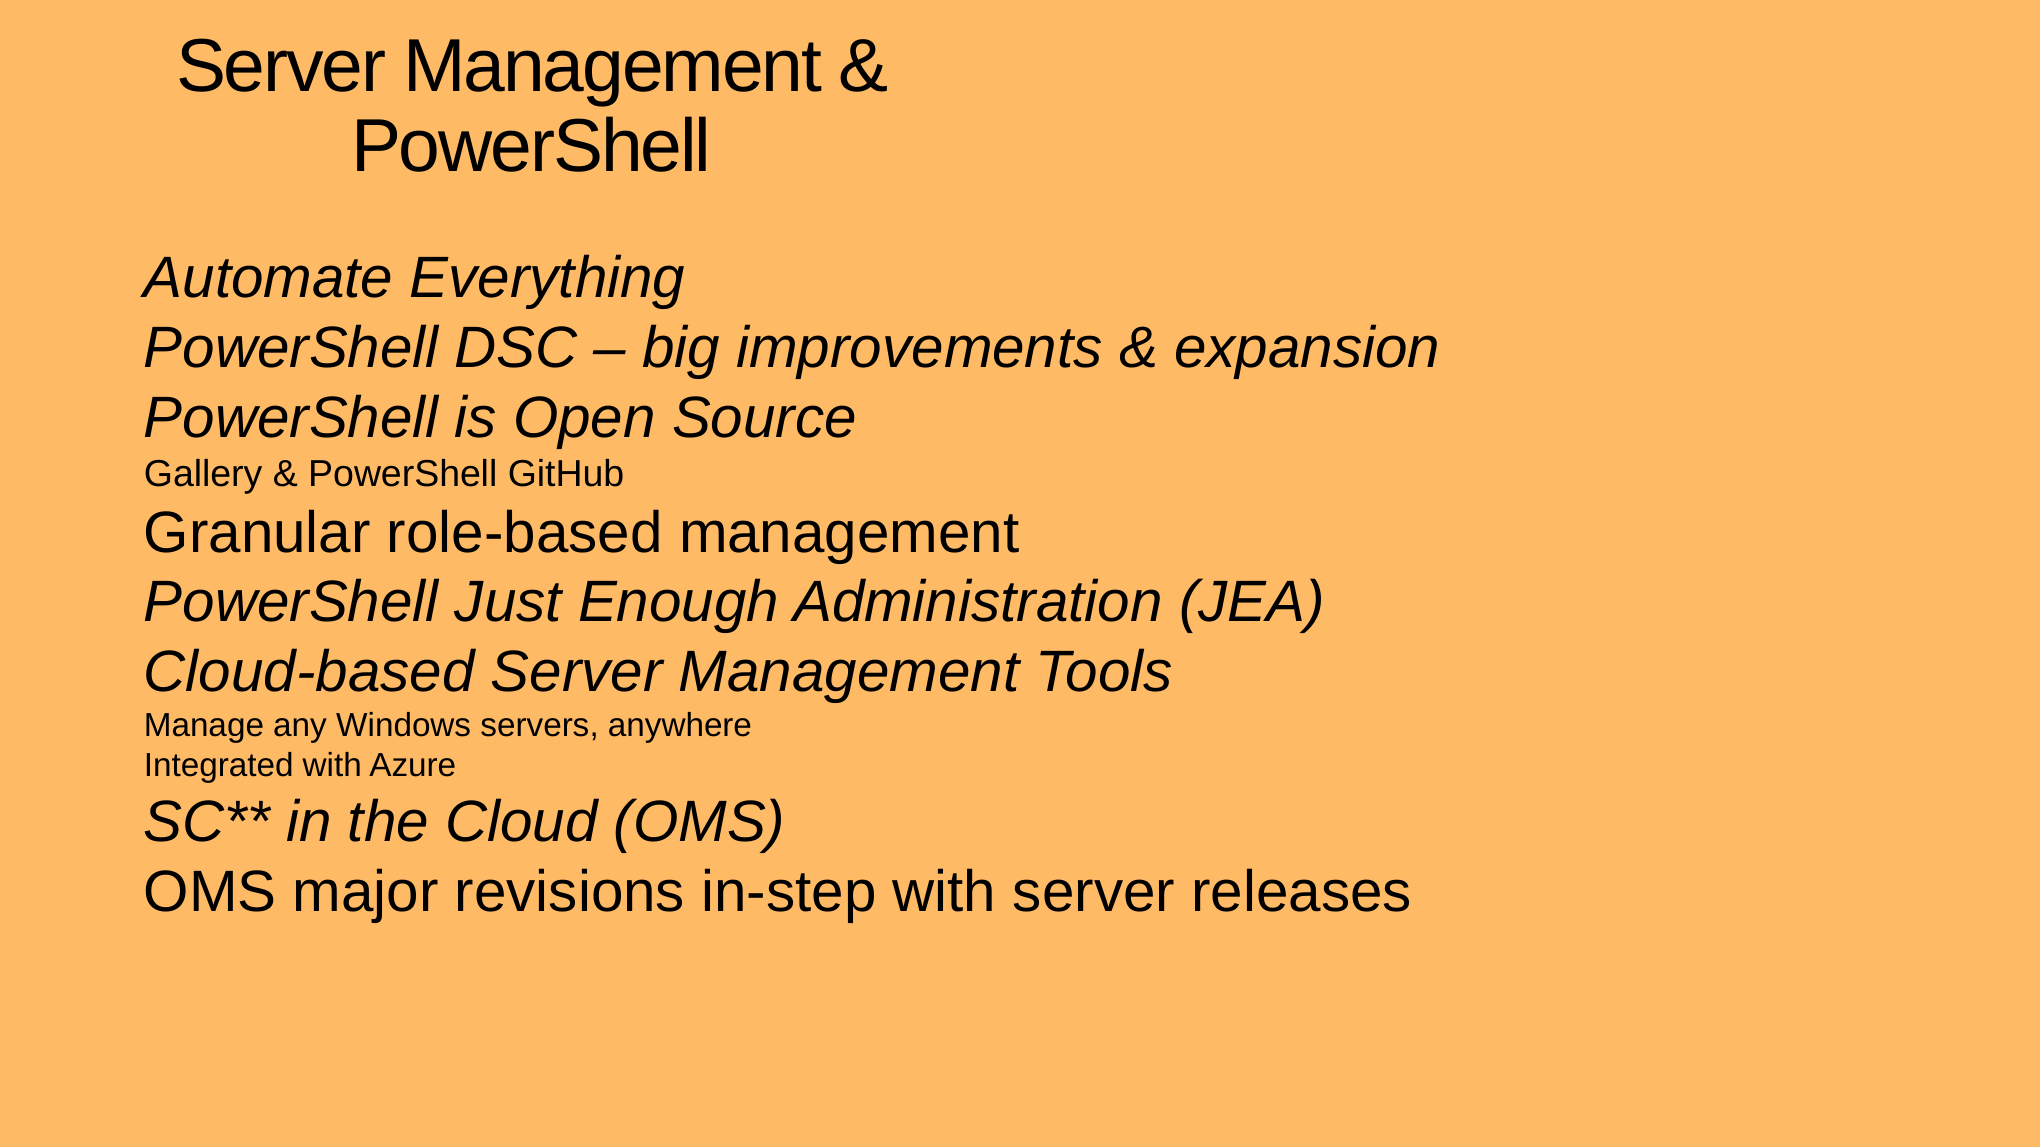

# Server Management & PowerShell
Automate Everything
PowerShell DSC – big improvements & expansion
PowerShell is Open Source
Gallery & PowerShell GitHub
Granular role-based management
PowerShell Just Enough Administration (JEA)
Cloud-based Server Management Tools
Manage any Windows servers, anywhere
Integrated with Azure
SC** in the Cloud (OMS)
OMS major revisions in-step with server releases